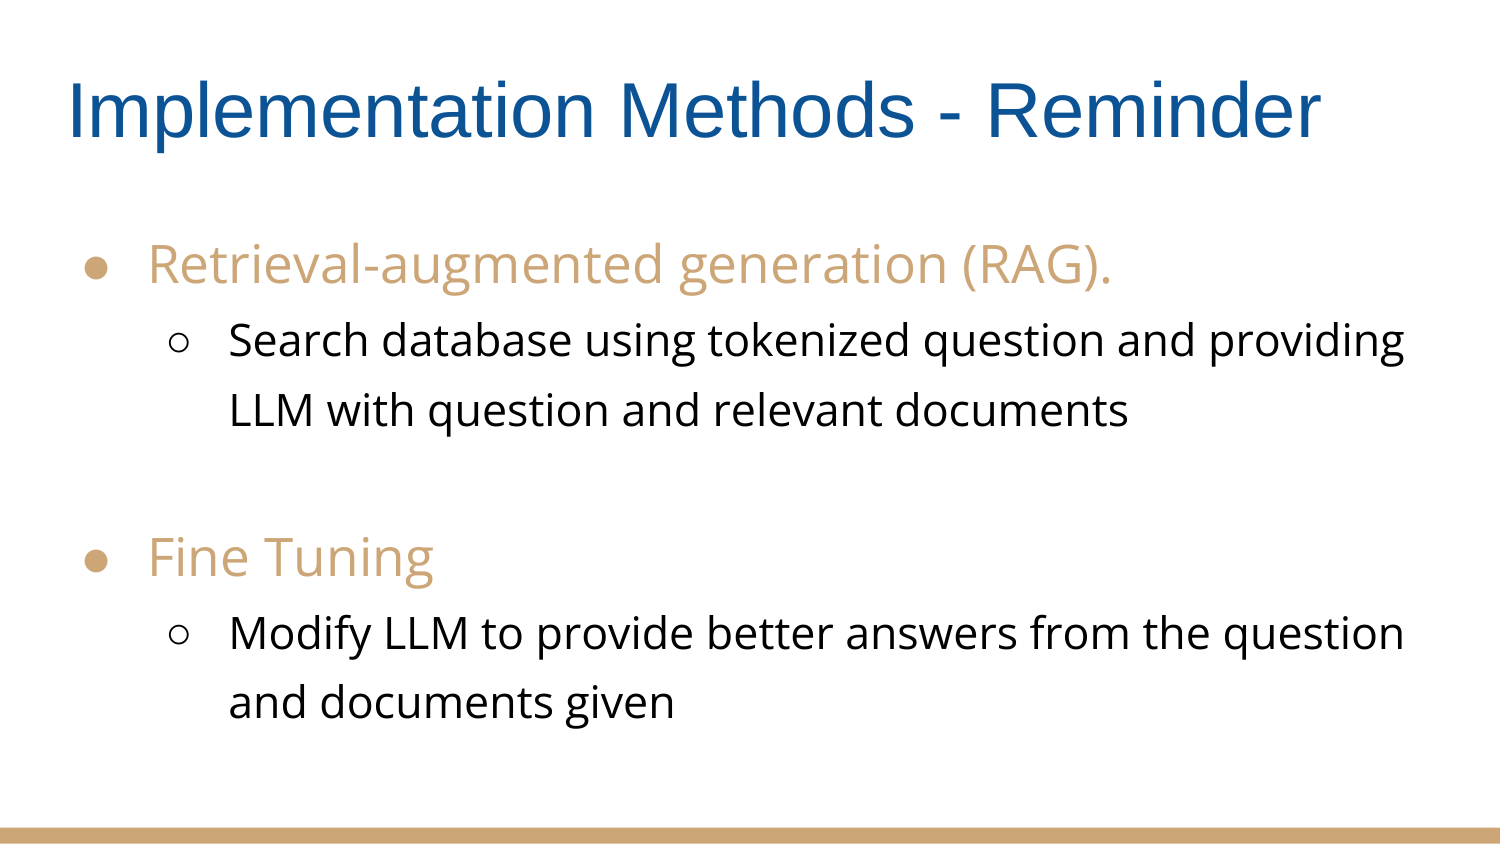

# Implementation Methods - Reminder
Retrieval-augmented generation (RAG).
Search database using tokenized question and providing LLM with question and relevant documents

Fine Tuning
Modify LLM to provide better answers from the question and documents given